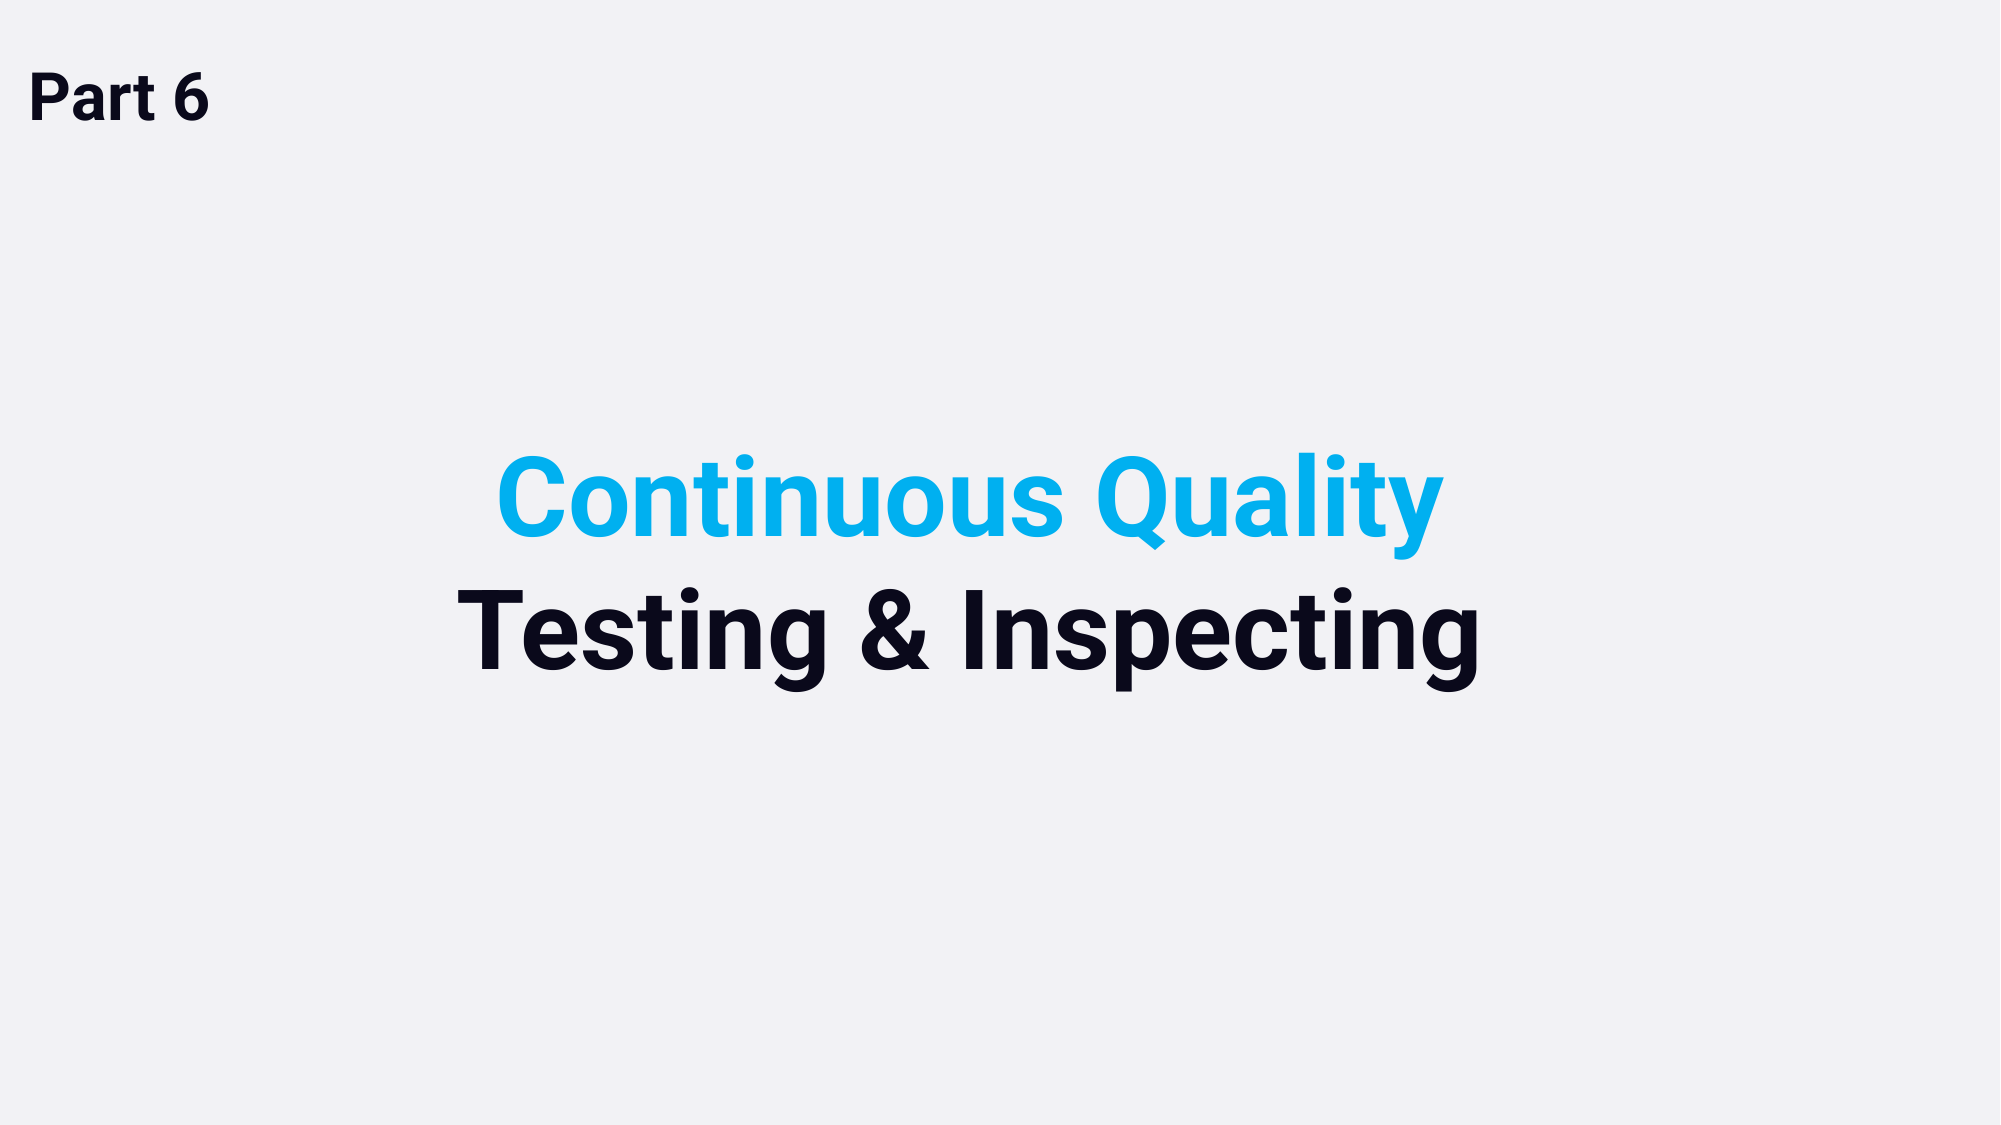

Part 6
Continuous Quality
Testing & Inspecting